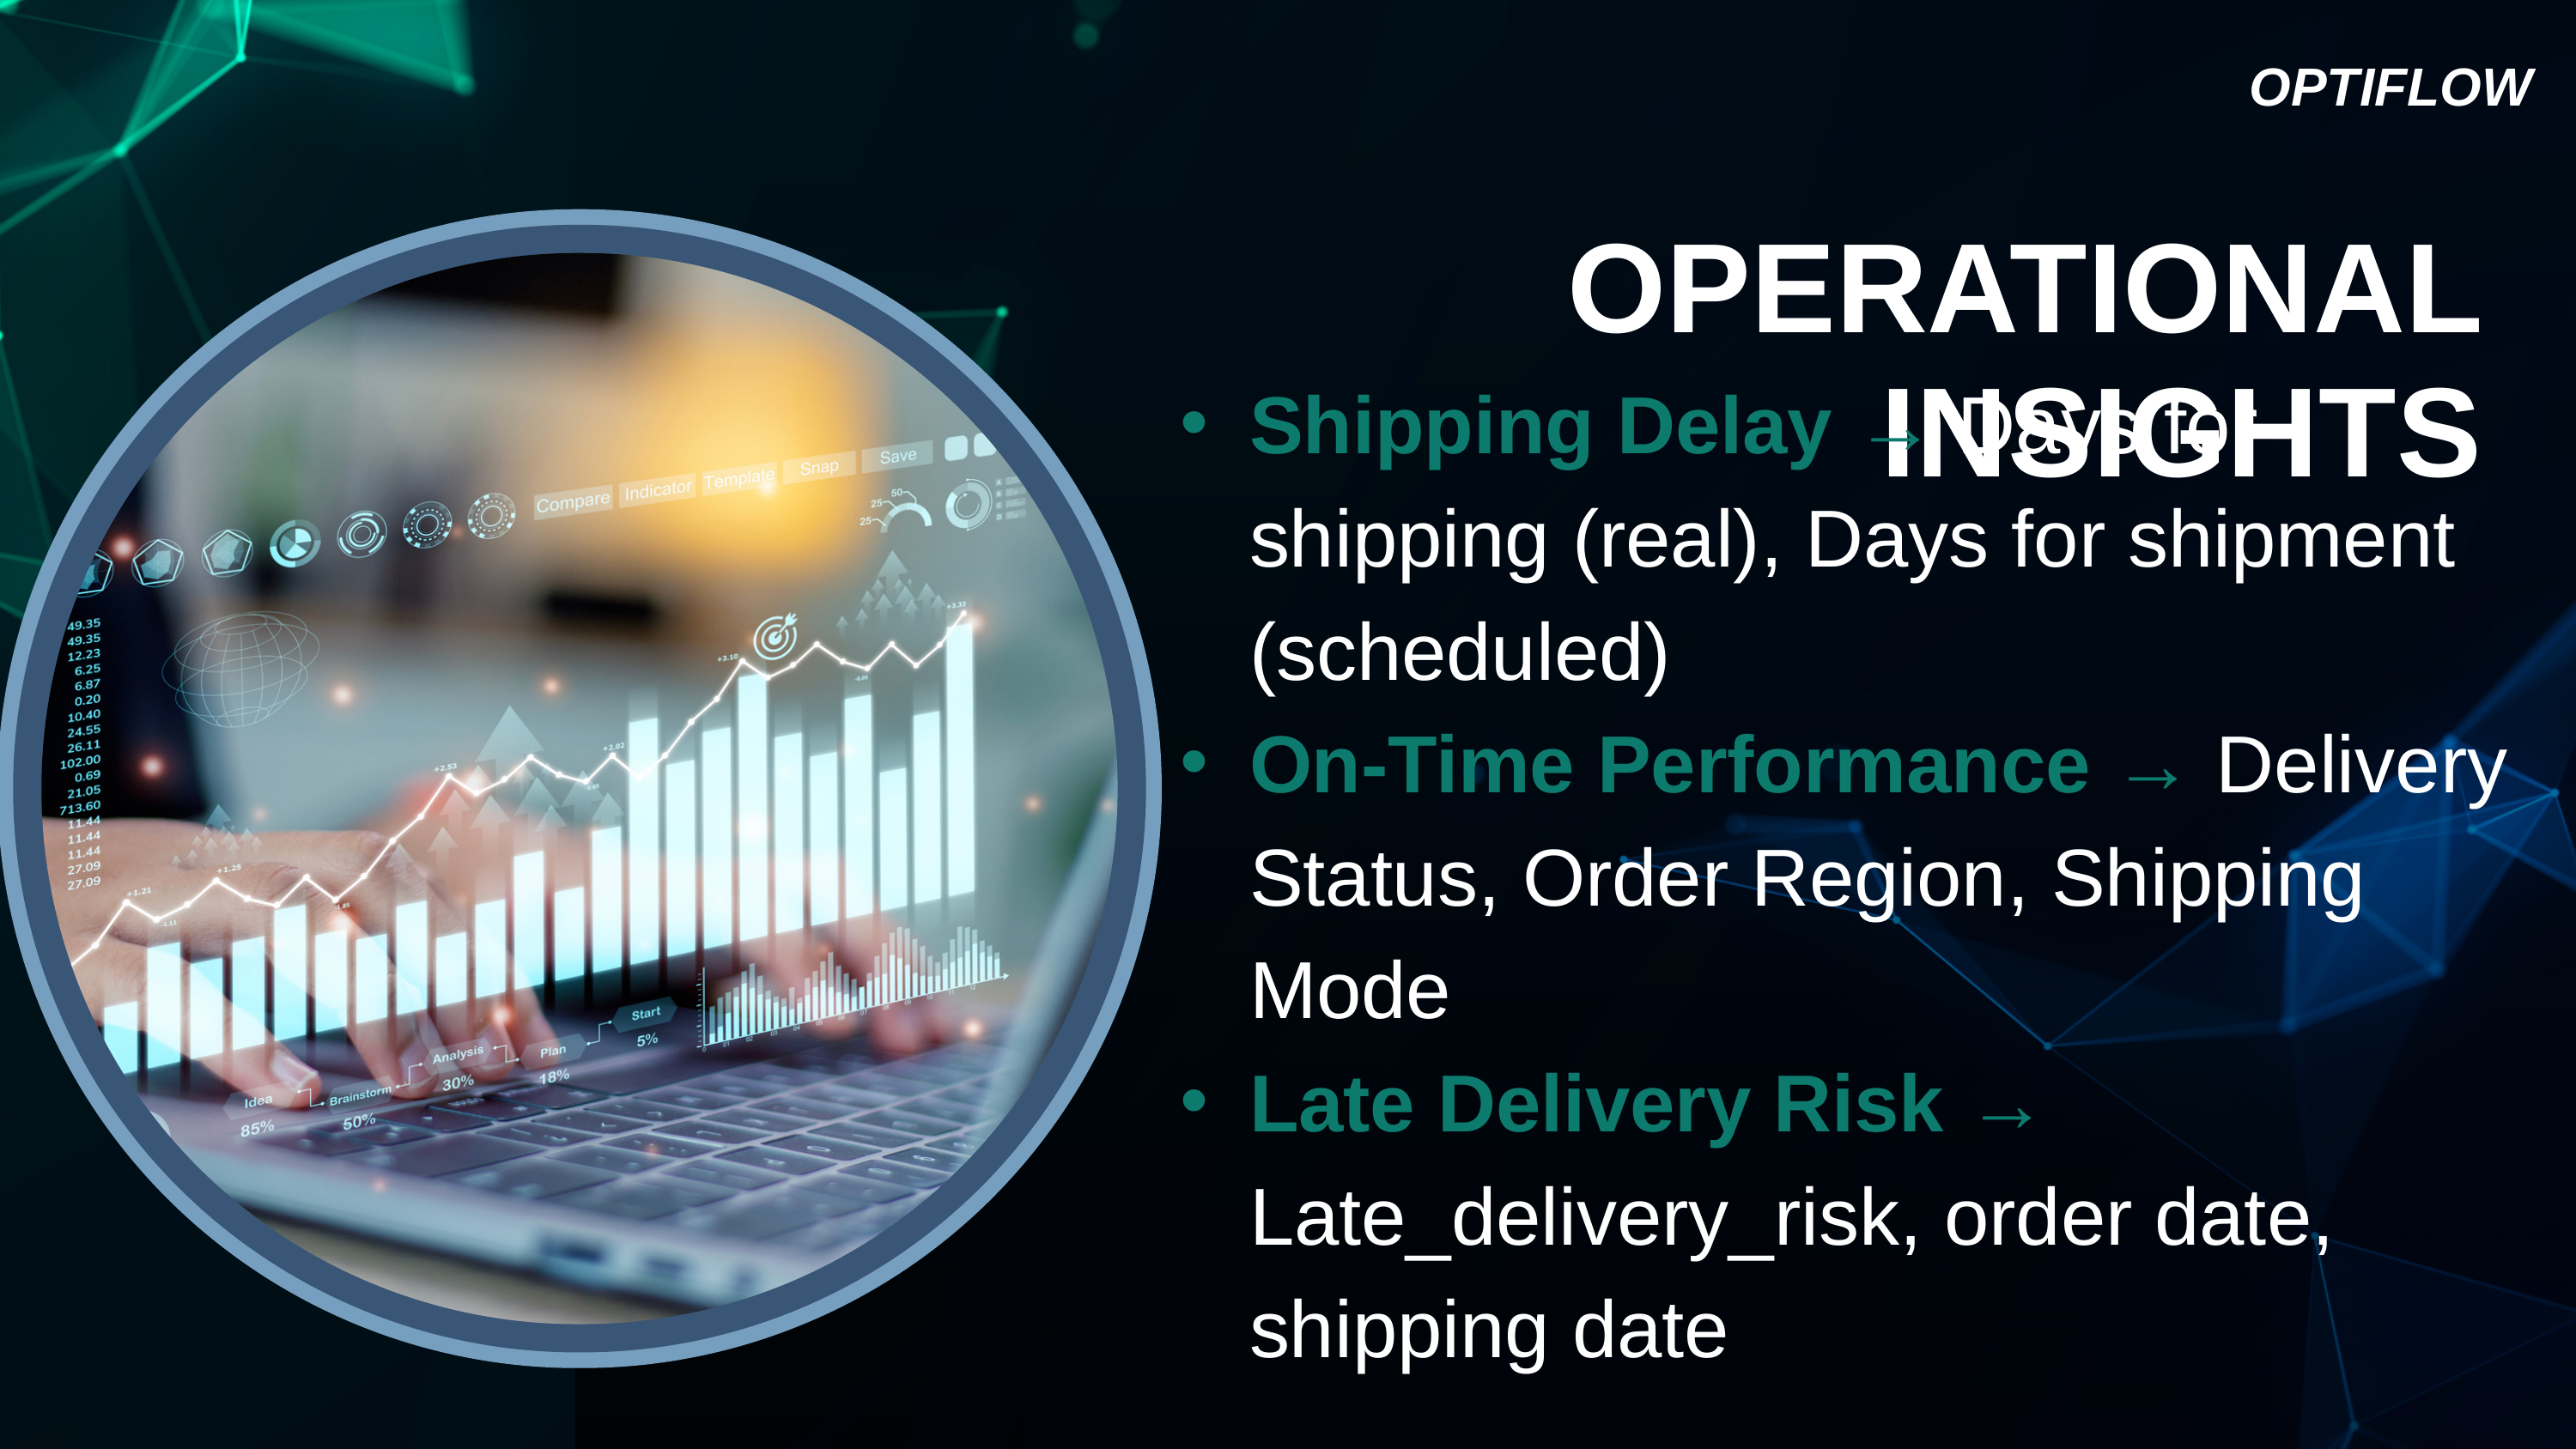

OPTIFLOW

OPERATIONAL INSIGHTS

Shipping Delay → Days for shipping (real), Days for shipment (scheduled)
On-Time Performance → Delivery Status, Order Region, Shipping Mode
Late Delivery Risk → Late_delivery_risk, order date, shipping date